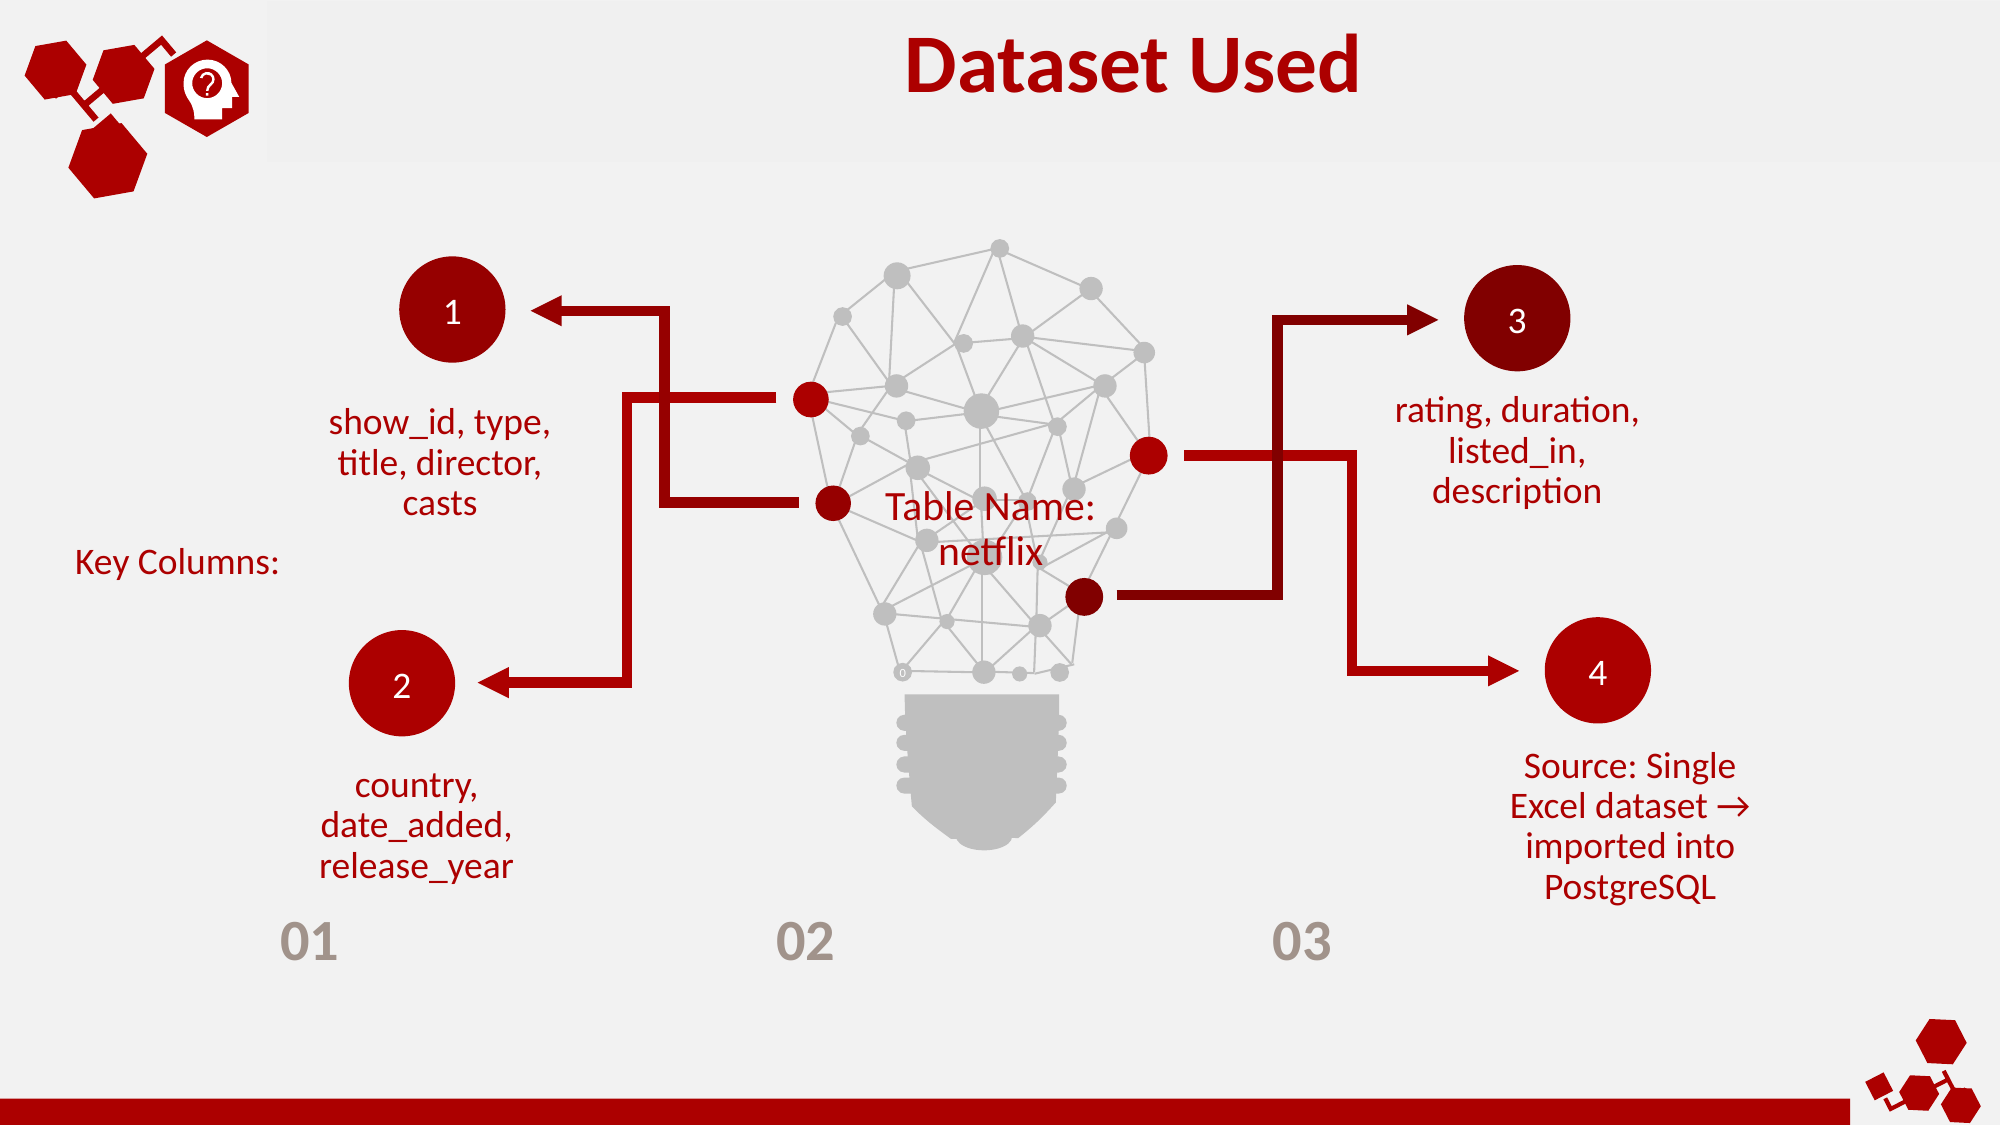

Dataset Used

0

1
3

rating, duration, listed_in, description
show_id, type, title, director, casts

Table Name: netflix

Key Columns:

4
2

Source: Single Excel dataset → imported into PostgreSQL
country, date_added, release_year
01
02
03